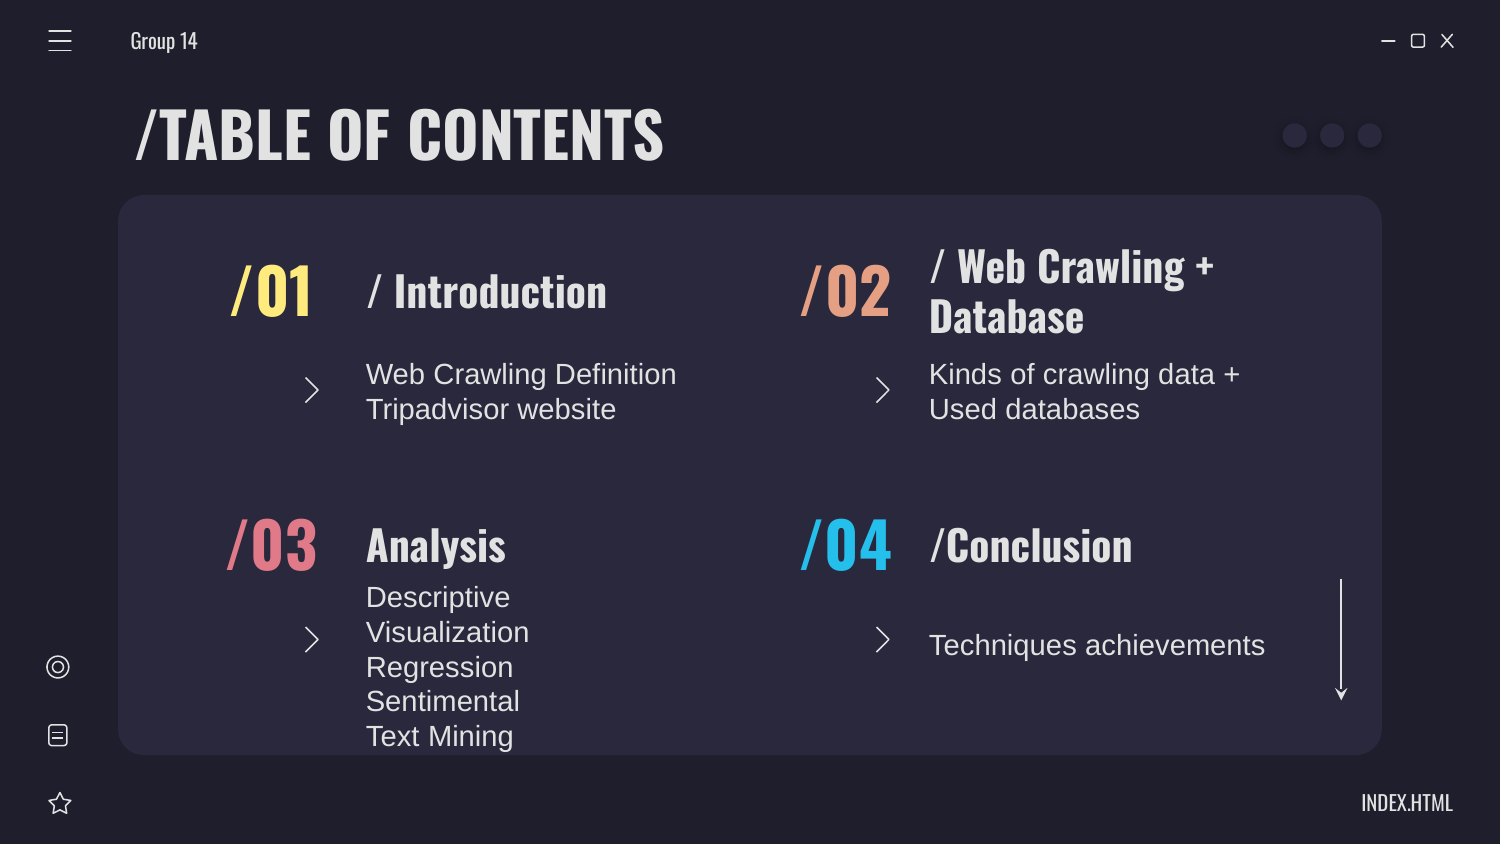

Group 14

/TABLE OF CONTENTS

/01
/02
# / Introduction
/ Web Crawling + Database
Web Crawling Definition
Tripadvisor website
Kinds of crawling data + Used databases

/03
/04
Analysis
/Conclusion
Techniques achievements
Descriptive
Visualization
Regression
Sentimental
Text Mining

INDEX.HTML